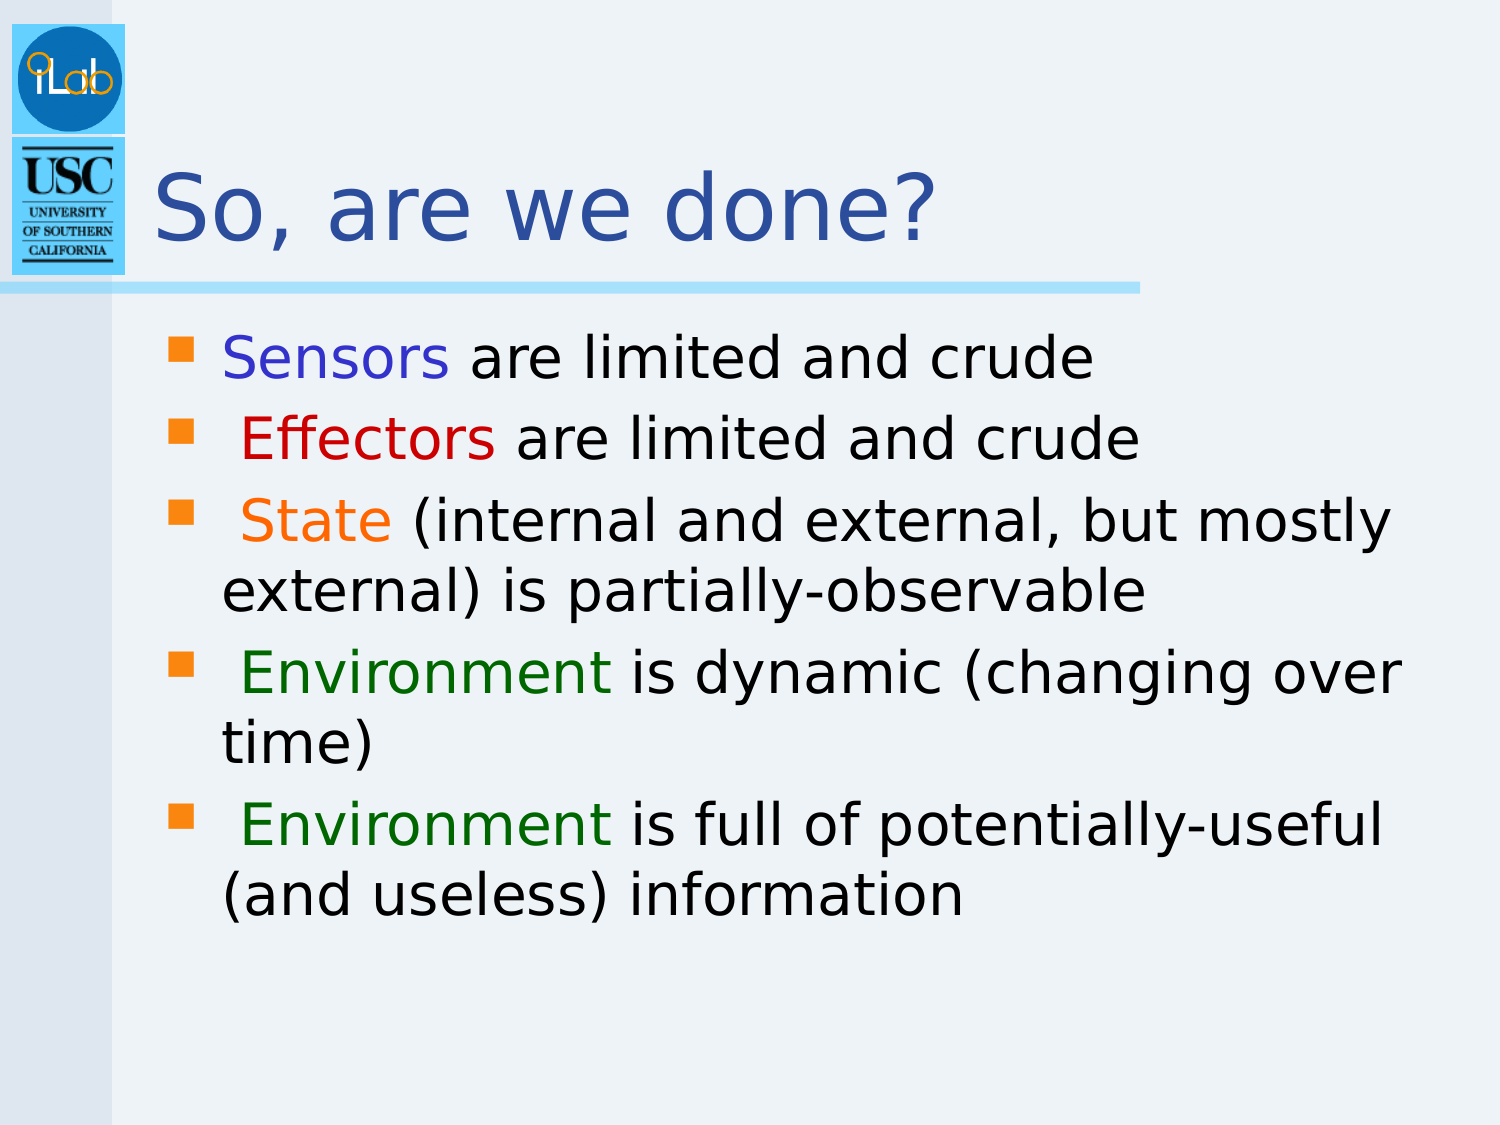

# So, are we done?
Sensors are limited and crude
 Effectors are limited and crude
 State (internal and external, but mostly external) is partially-observable
 Environment is dynamic (changing over time)
 Environment is full of potentially-useful (and useless) information